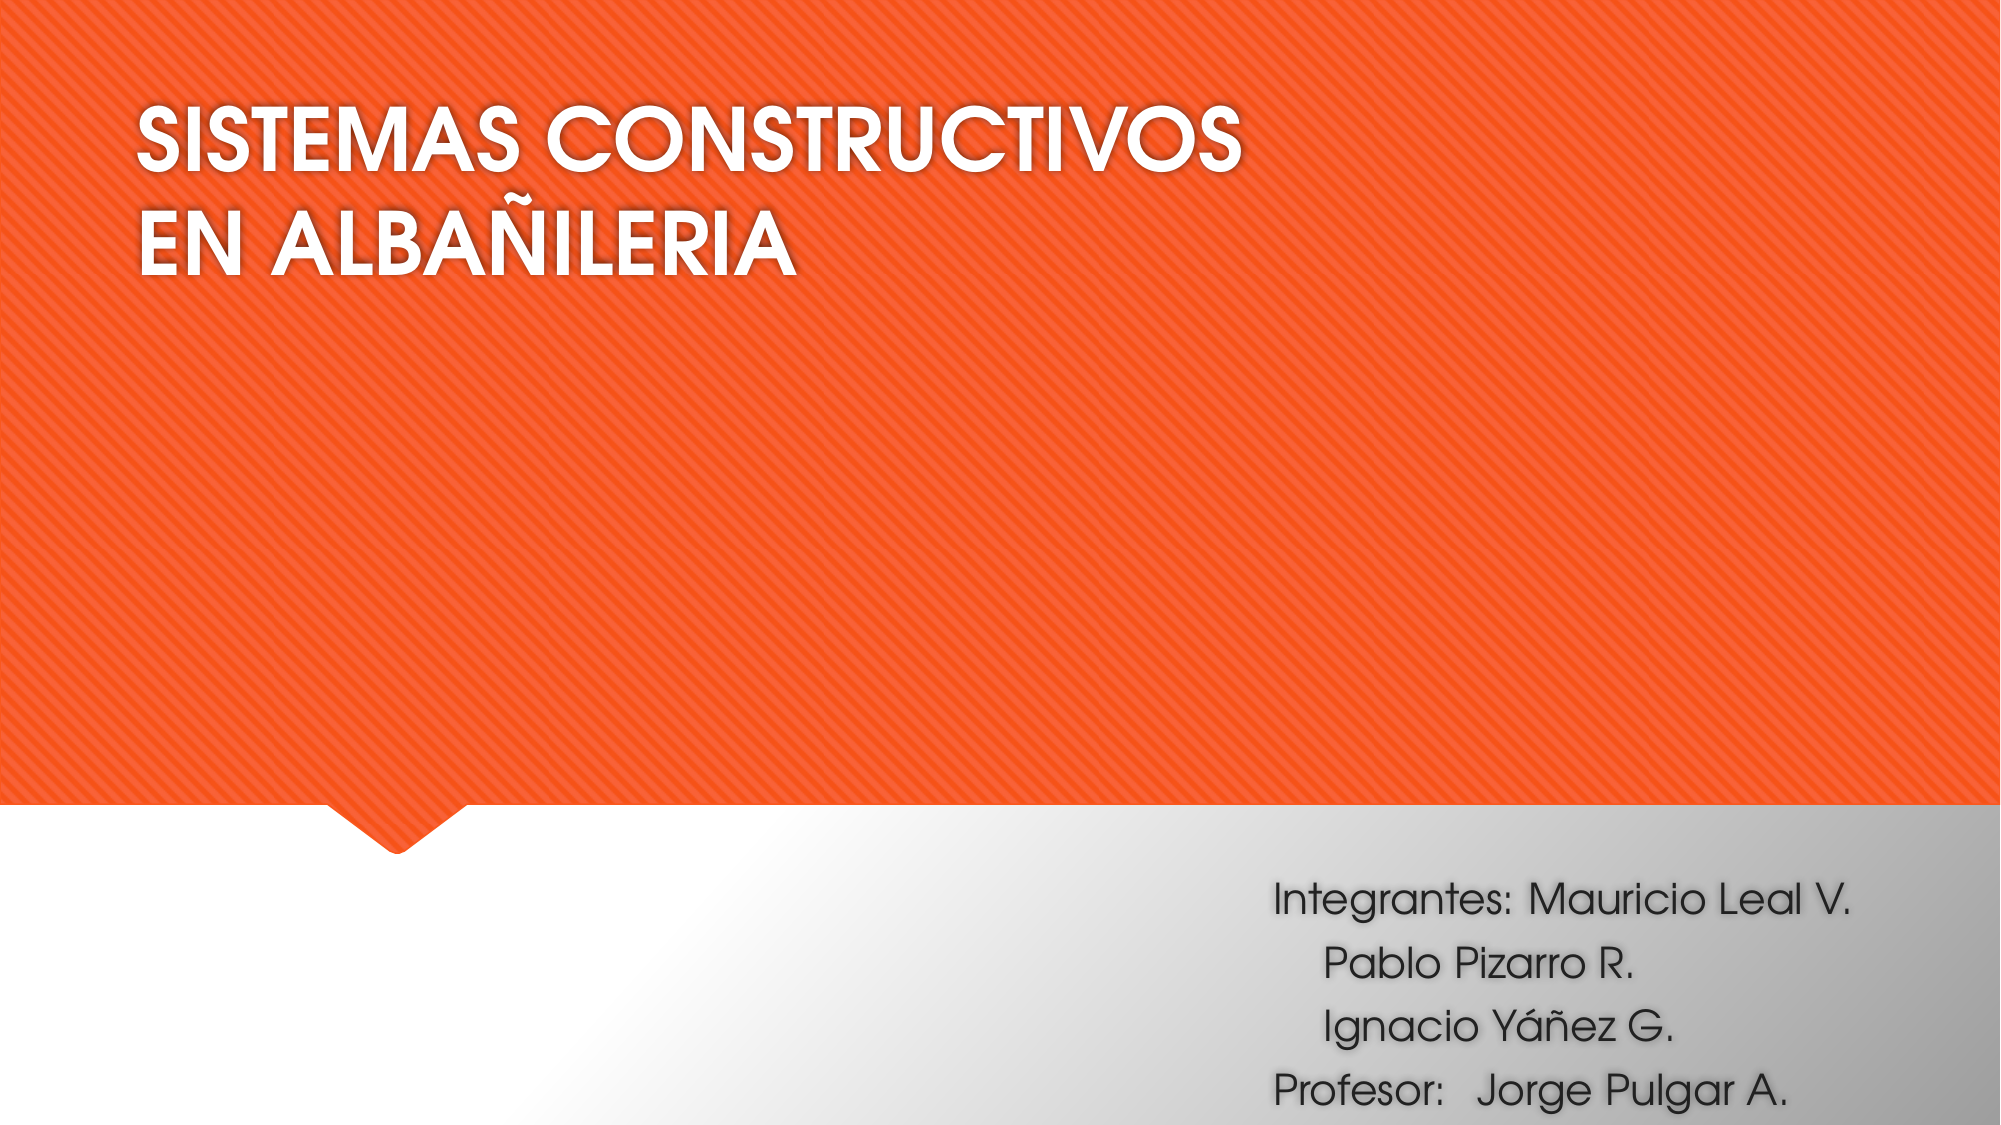

# SISTEMAS CONSTRUCTIVOS EN ALBAÑILERIA
Integrantes: 	Mauricio Leal V.
				Pablo Pizarro R.
				Ignacio Yáñez G.
Profesor: 		Jorge Pulgar A.